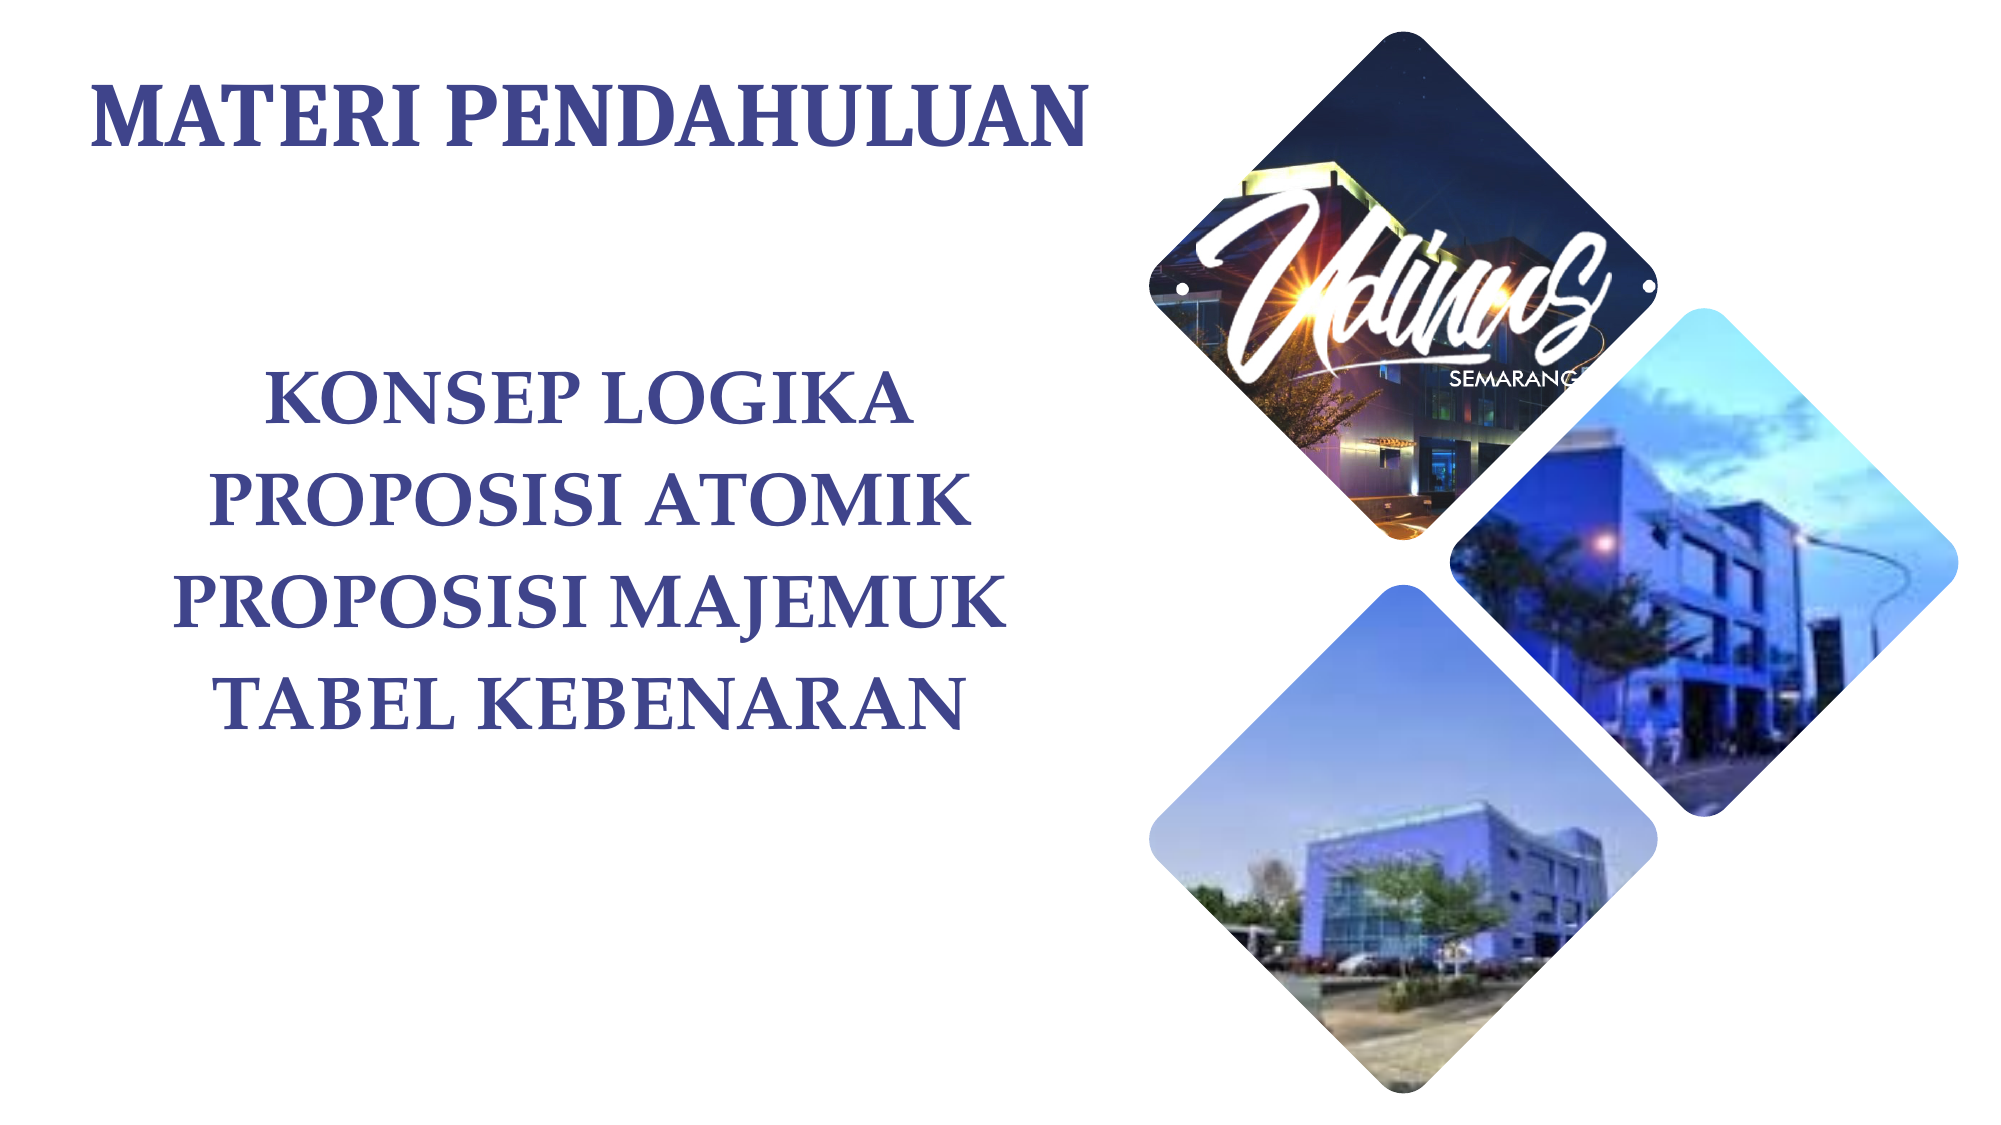

# Materi pendahuluan
Konsep logika
Proposisi atomik
Proposisi majemuk
Tabel kebenaran